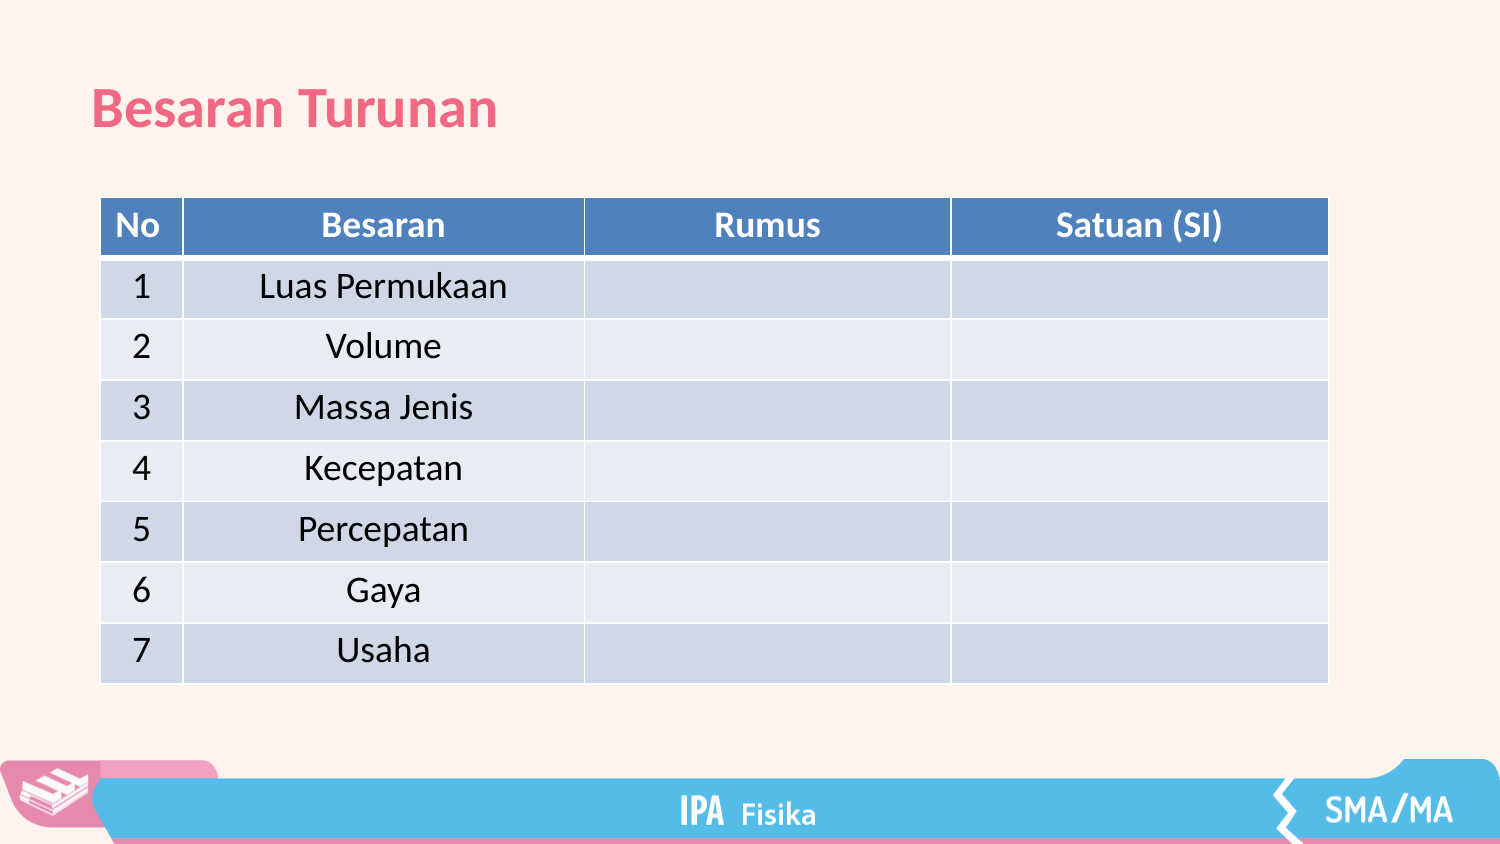

Besaran Turunan
| No | Besaran | Rumus | Satuan (SI) |
| --- | --- | --- | --- |
| 1 | Luas Permukaan |  |  |
| 2 | Volume |  |  |
| 3 | Massa Jenis |  |  |
| 4 | Kecepatan |  |  |
| 5 | Percepatan |  |  |
| 6 | Gaya |  |  |
| 7 | Usaha |  |  |